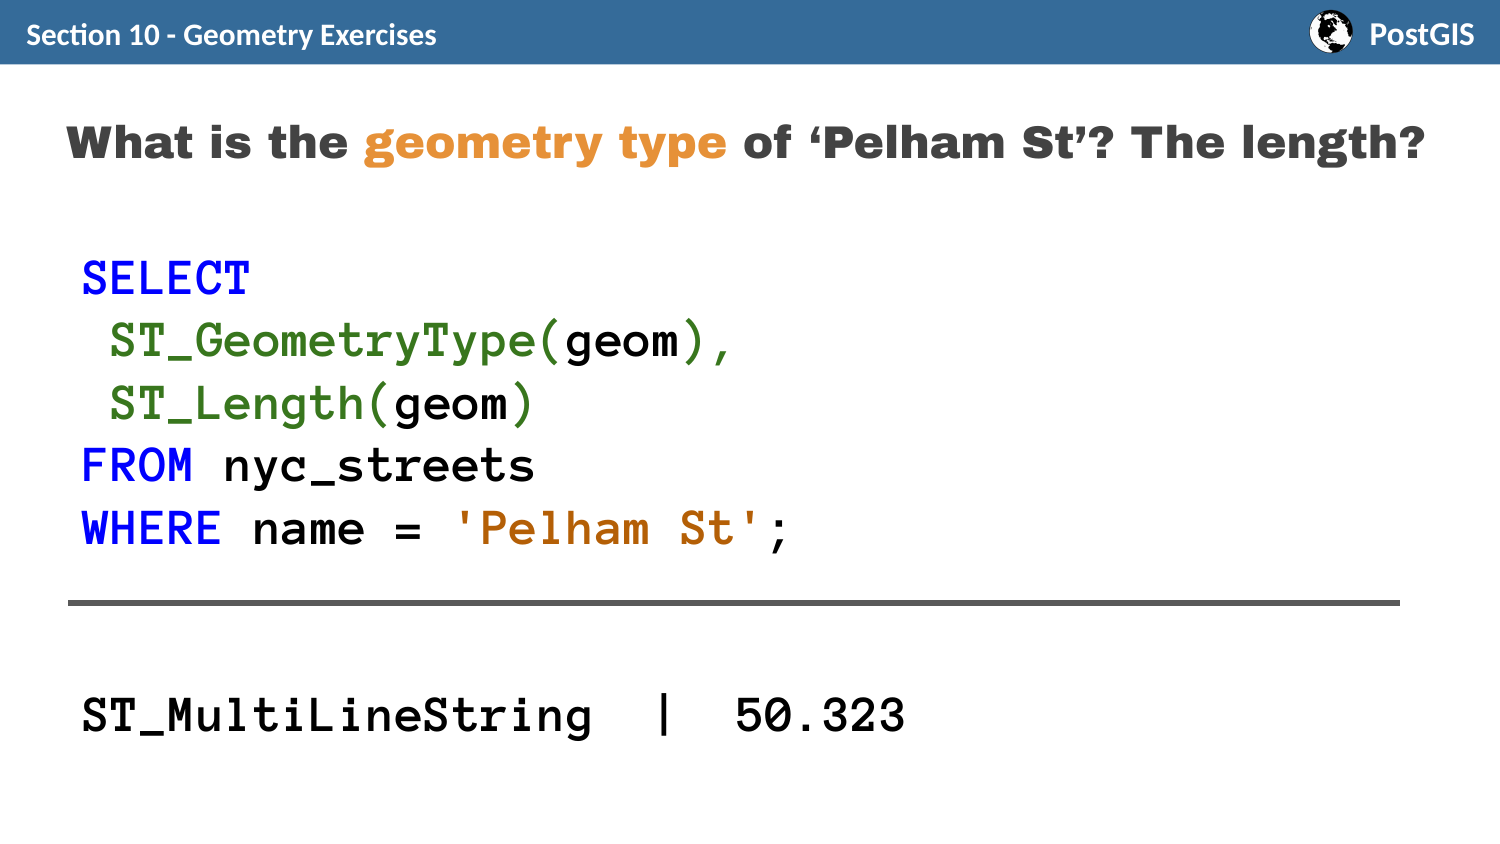

Section 10 - Geometry Exercises
# What is the geometry type of ‘Pelham St’? The length?

SELECT
 ST_GeometryType(geom),
 ST_Length(geom)
FROM nyc_streets
WHERE name = 'Pelham St';

ST_MultiLineString  |  50.323